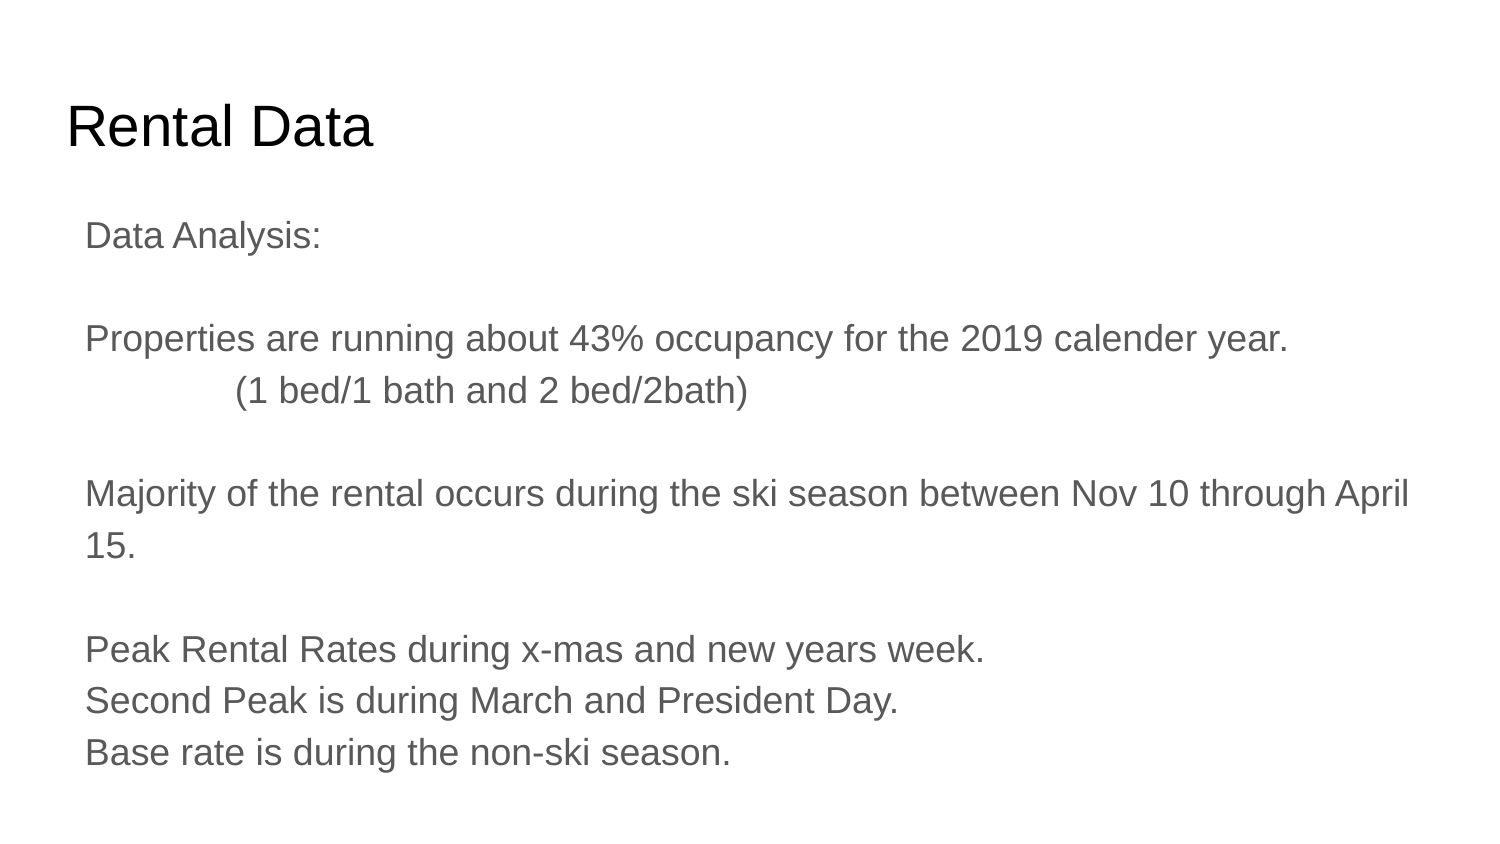

# Rental Data
Data Analysis:

Properties are running about 43% occupancy for the 2019 calender year.
	(1 bed/1 bath and 2 bed/2bath)

Majority of the rental occurs during the ski season between Nov 10 through April 15.

Peak Rental Rates during x-mas and new years week.
Second Peak is during March and President Day.
Base rate is during the non-ski season.